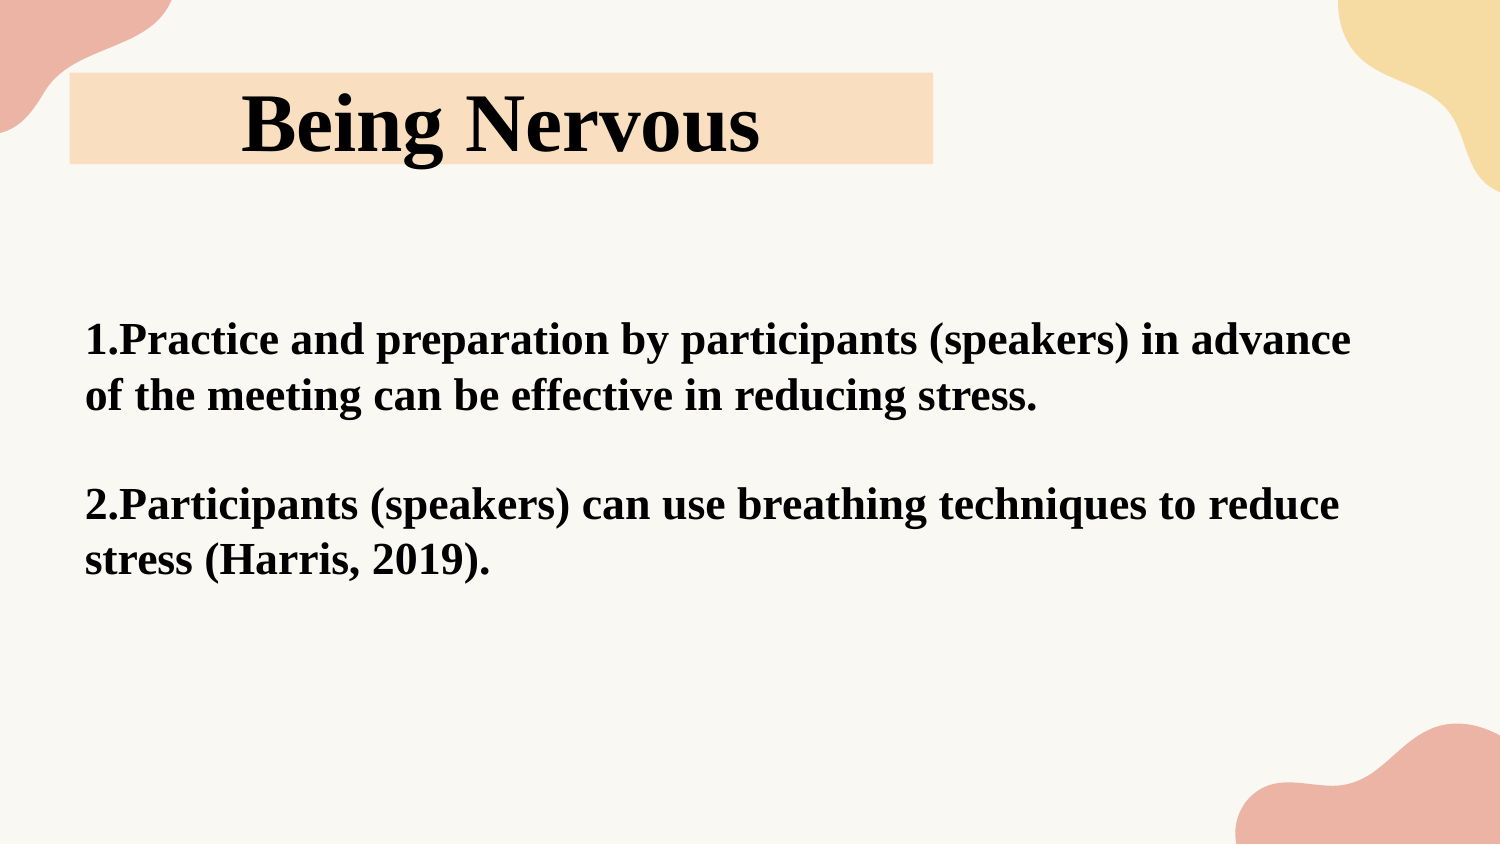

Being Nervous
1.Practice and preparation by participants (speakers) in advance of the meeting can be effective in reducing stress.

2.Participants (speakers) can use breathing techniques to reduce stress (Harris, 2019).